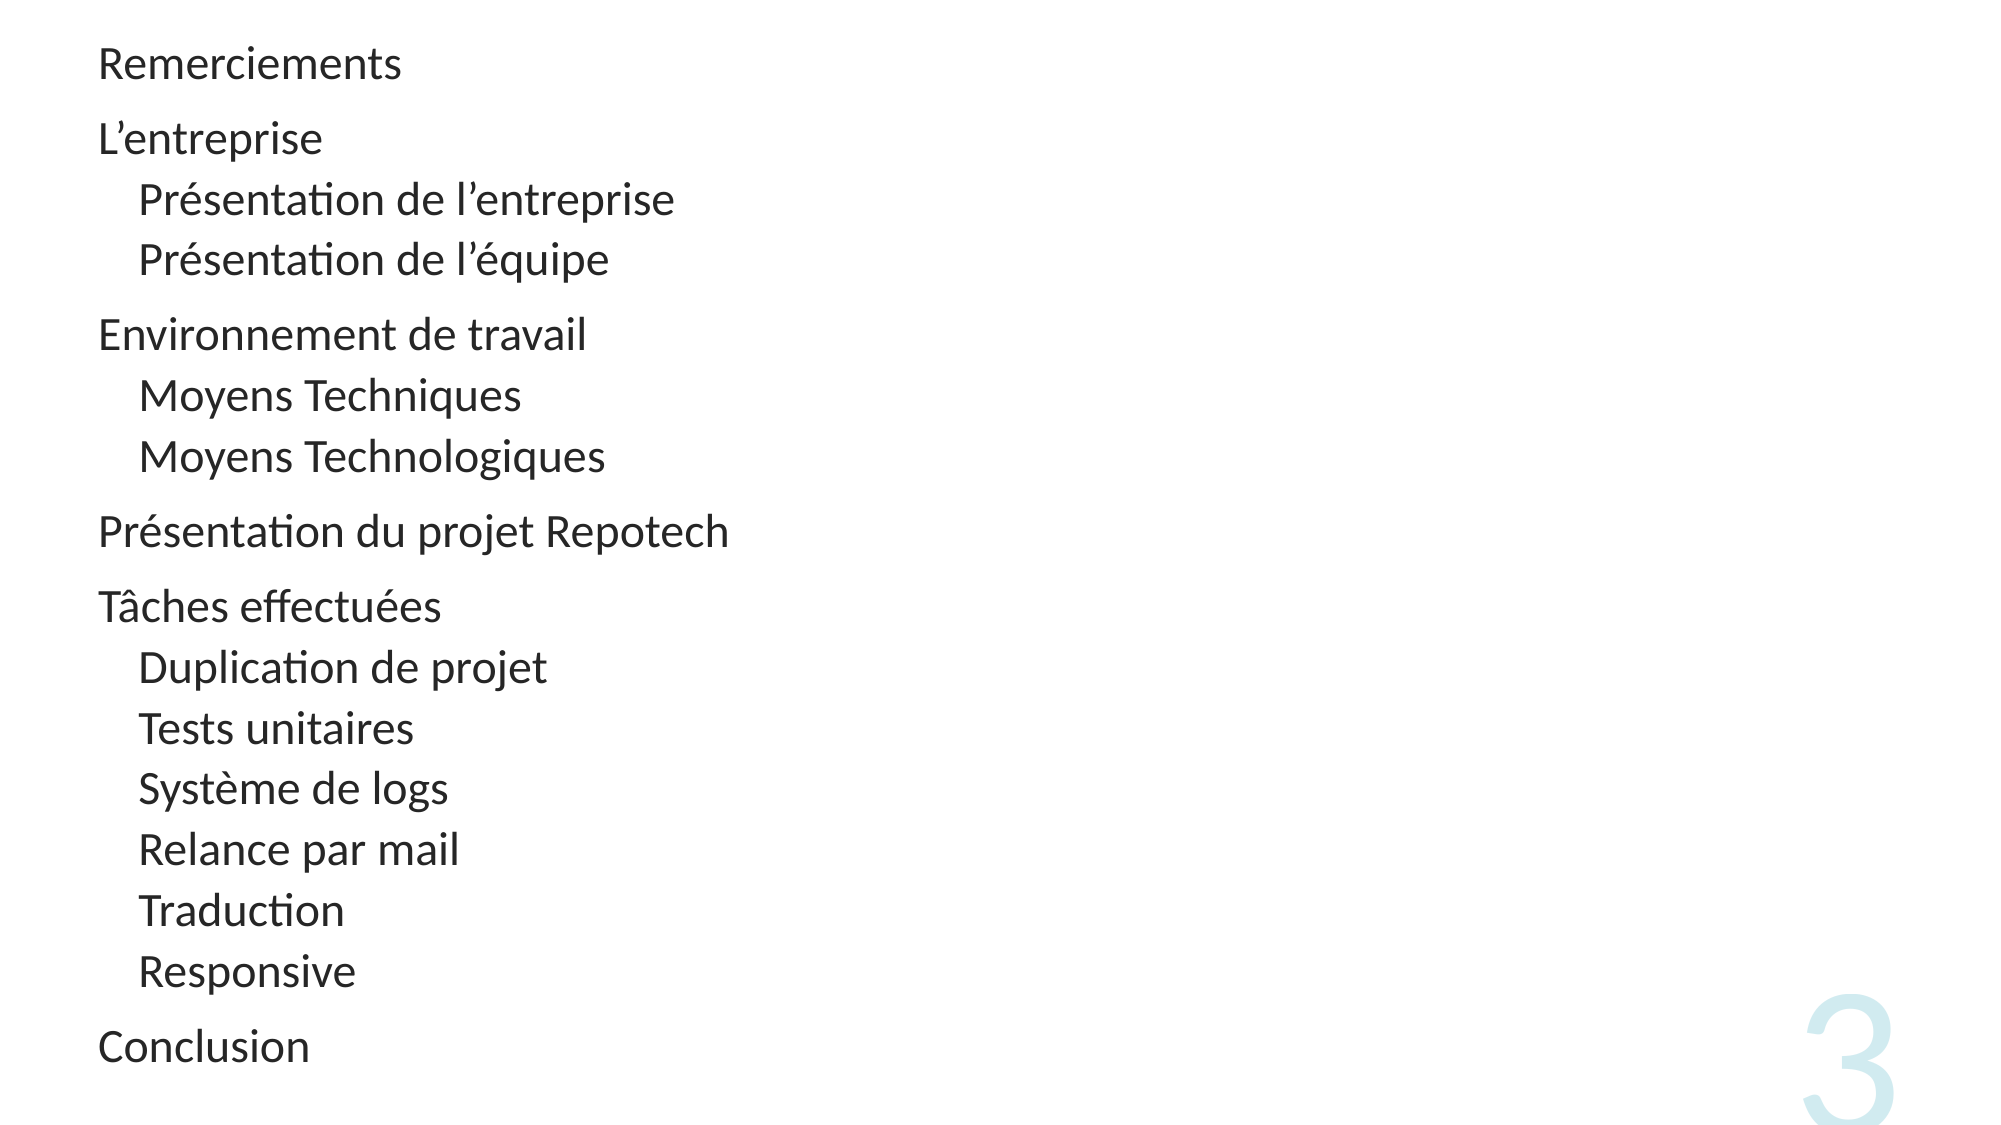

Remerciements
L’entreprise
Présentation de l’entreprise
Présentation de l’équipe
Environnement de travail
Moyens Techniques
Moyens Technologiques
Présentation du projet Repotech
Tâches effectuées
Duplication de projet
Tests unitaires
Système de logs
Relance par mail
Traduction
Responsive
Conclusion
3